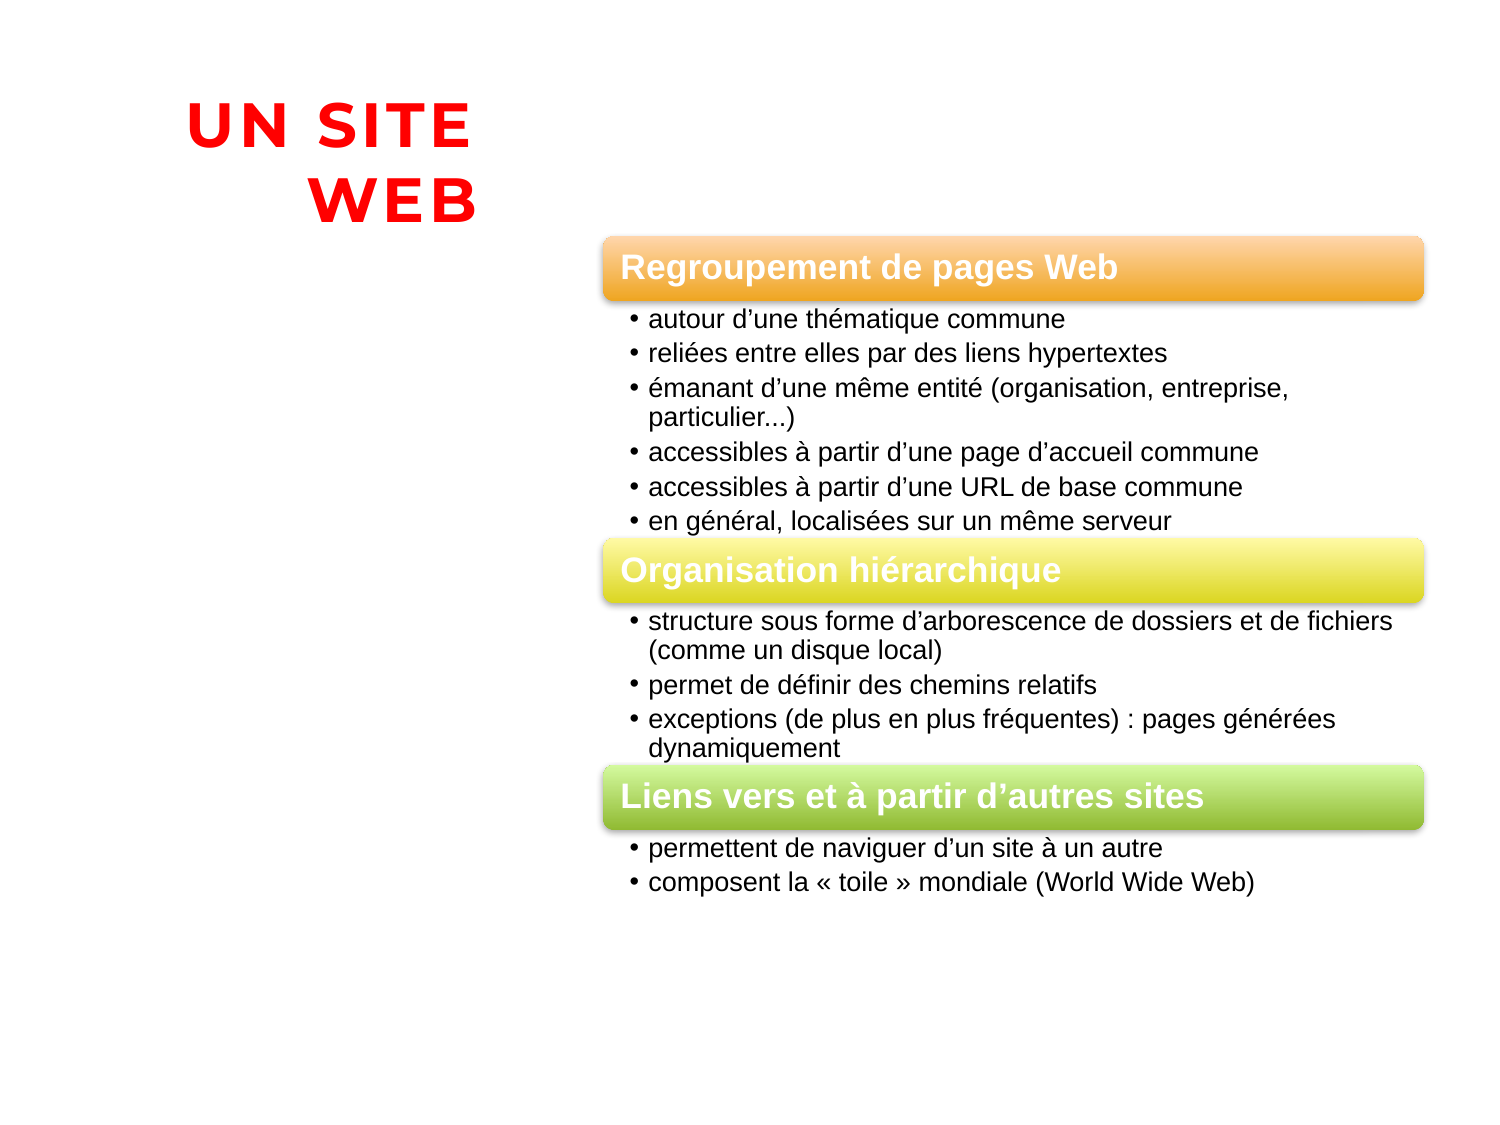

# Un Site Web
Regroupement de pages Web
autour d’une thématique commune
reliées entre elles par des liens hypertextes
émanant d’une même entité (organisation, entreprise, particulier...)
accessibles à partir d’une page d’accueil commune
accessibles à partir d’une URL de base commune
en général, localisées sur un même serveur
Organisation hiérarchique
structure sous forme d’arborescence de dossiers et de fichiers (comme un disque local)
permet de définir des chemins relatifs
exceptions (de plus en plus fréquentes) : pages générées dynamiquement
Liens vers et à partir d’autres sites
permettent de naviguer d’un site à un autre
composent la « toile » mondiale (World Wide Web)